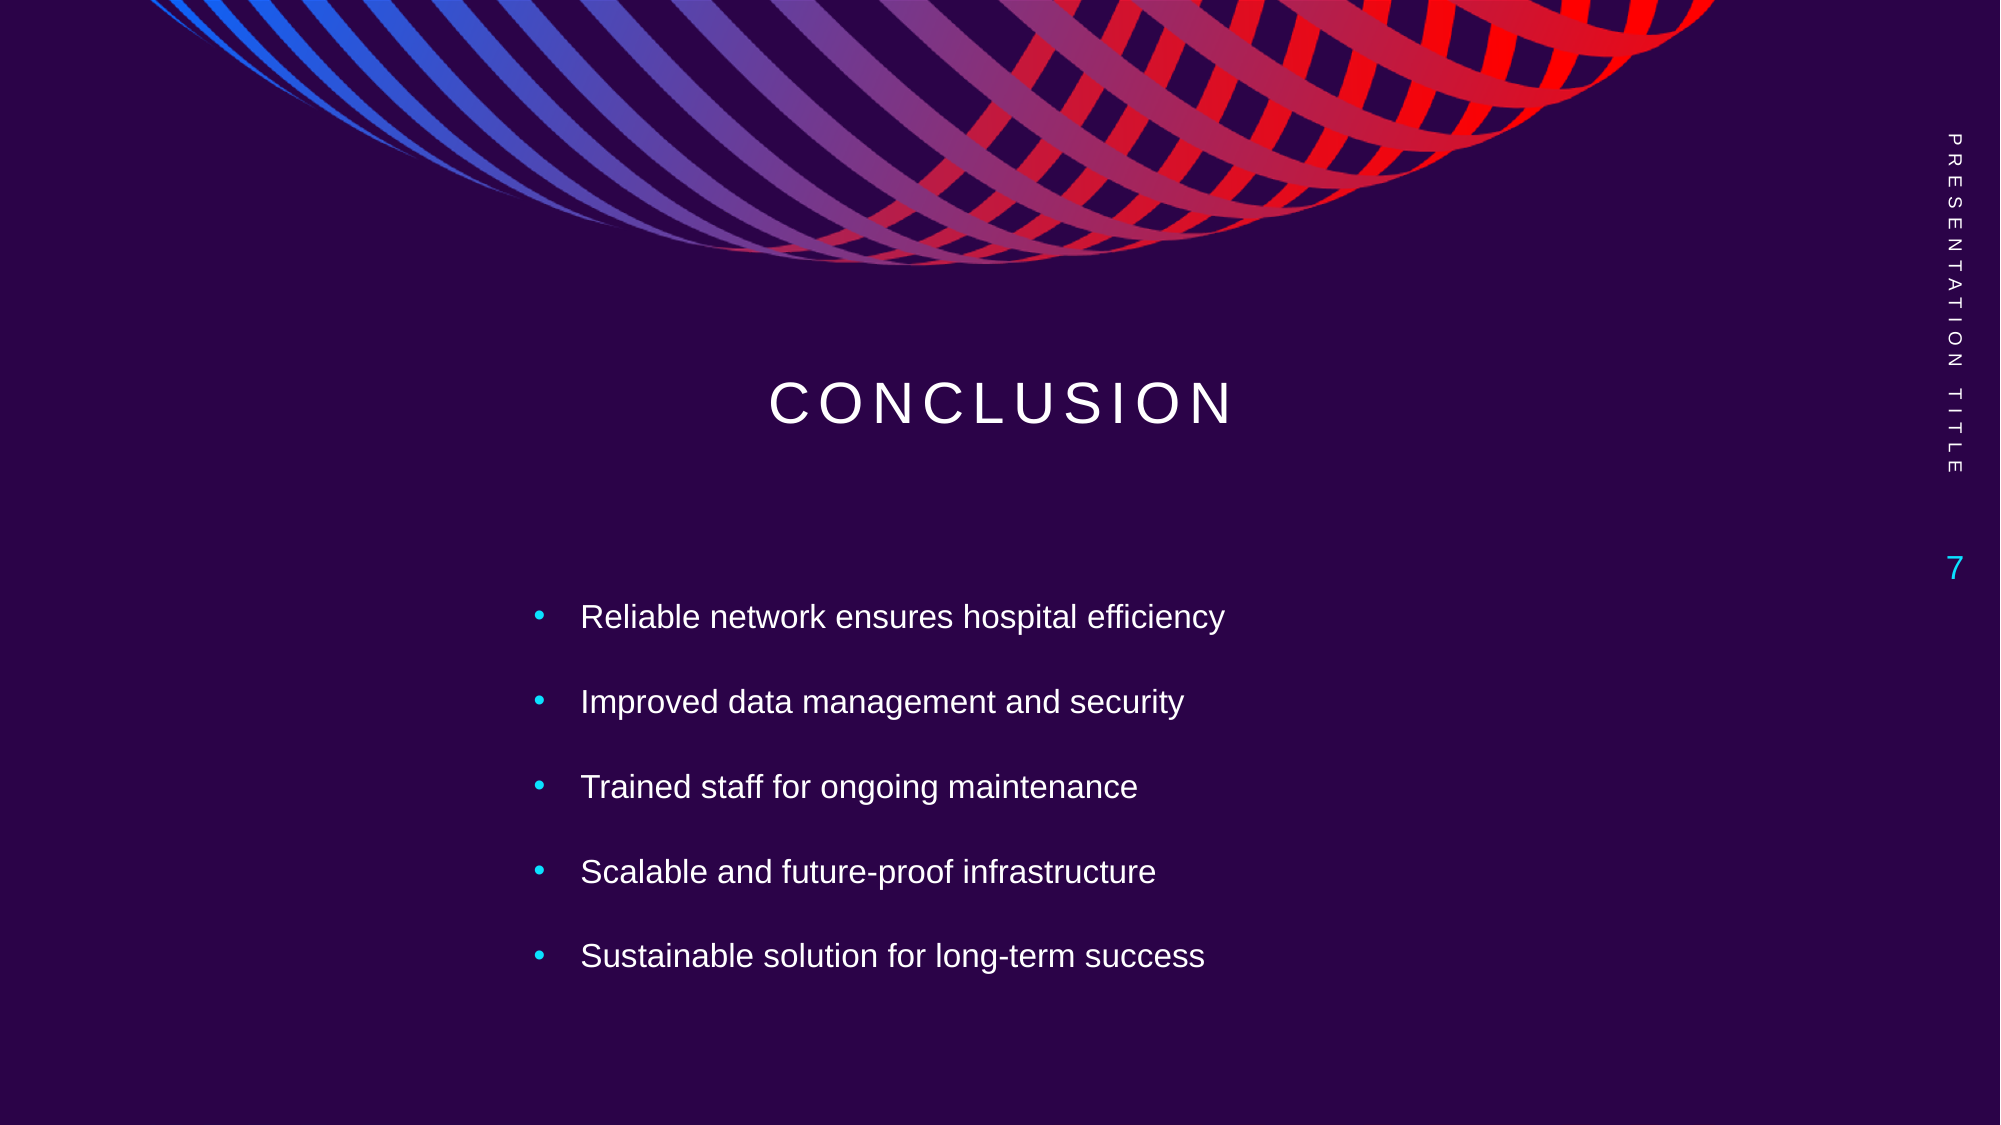

PRESENTATION TITLE
# Conclusion
7
Reliable network ensures hospital efficiency
Improved data management and security
Trained staff for ongoing maintenance
Scalable and future-proof infrastructure
Sustainable solution for long-term success